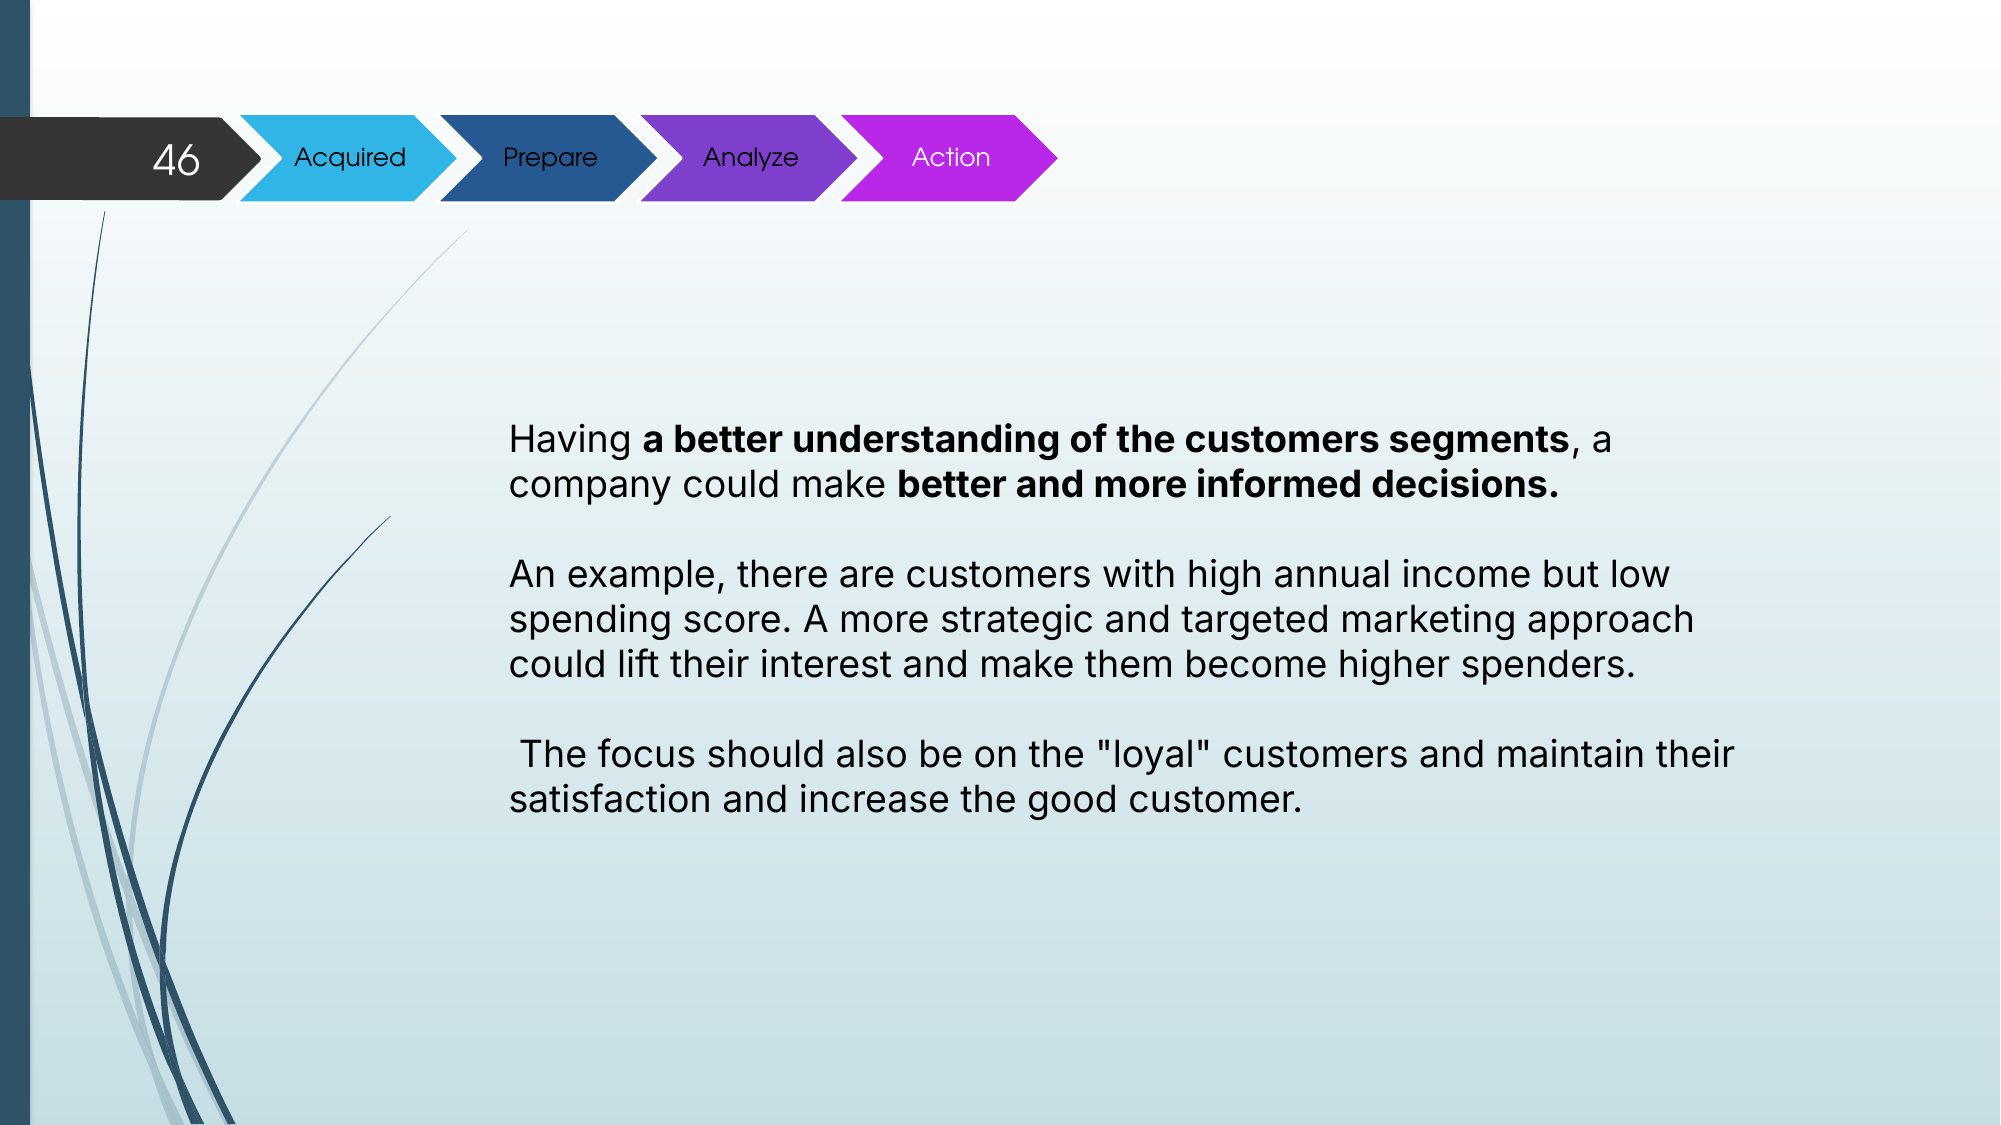

Acquired
Prepare
Analyze
Action
46
Having a better understanding of the customers segments, a company could make better and more informed decisions.

An example, there are customers with high annual income but low spending score. A more strategic and targeted marketing approach could lift their interest and make them become higher spenders.

 The focus should also be on the "loyal" customers and maintain their satisfaction and increase the good customer.